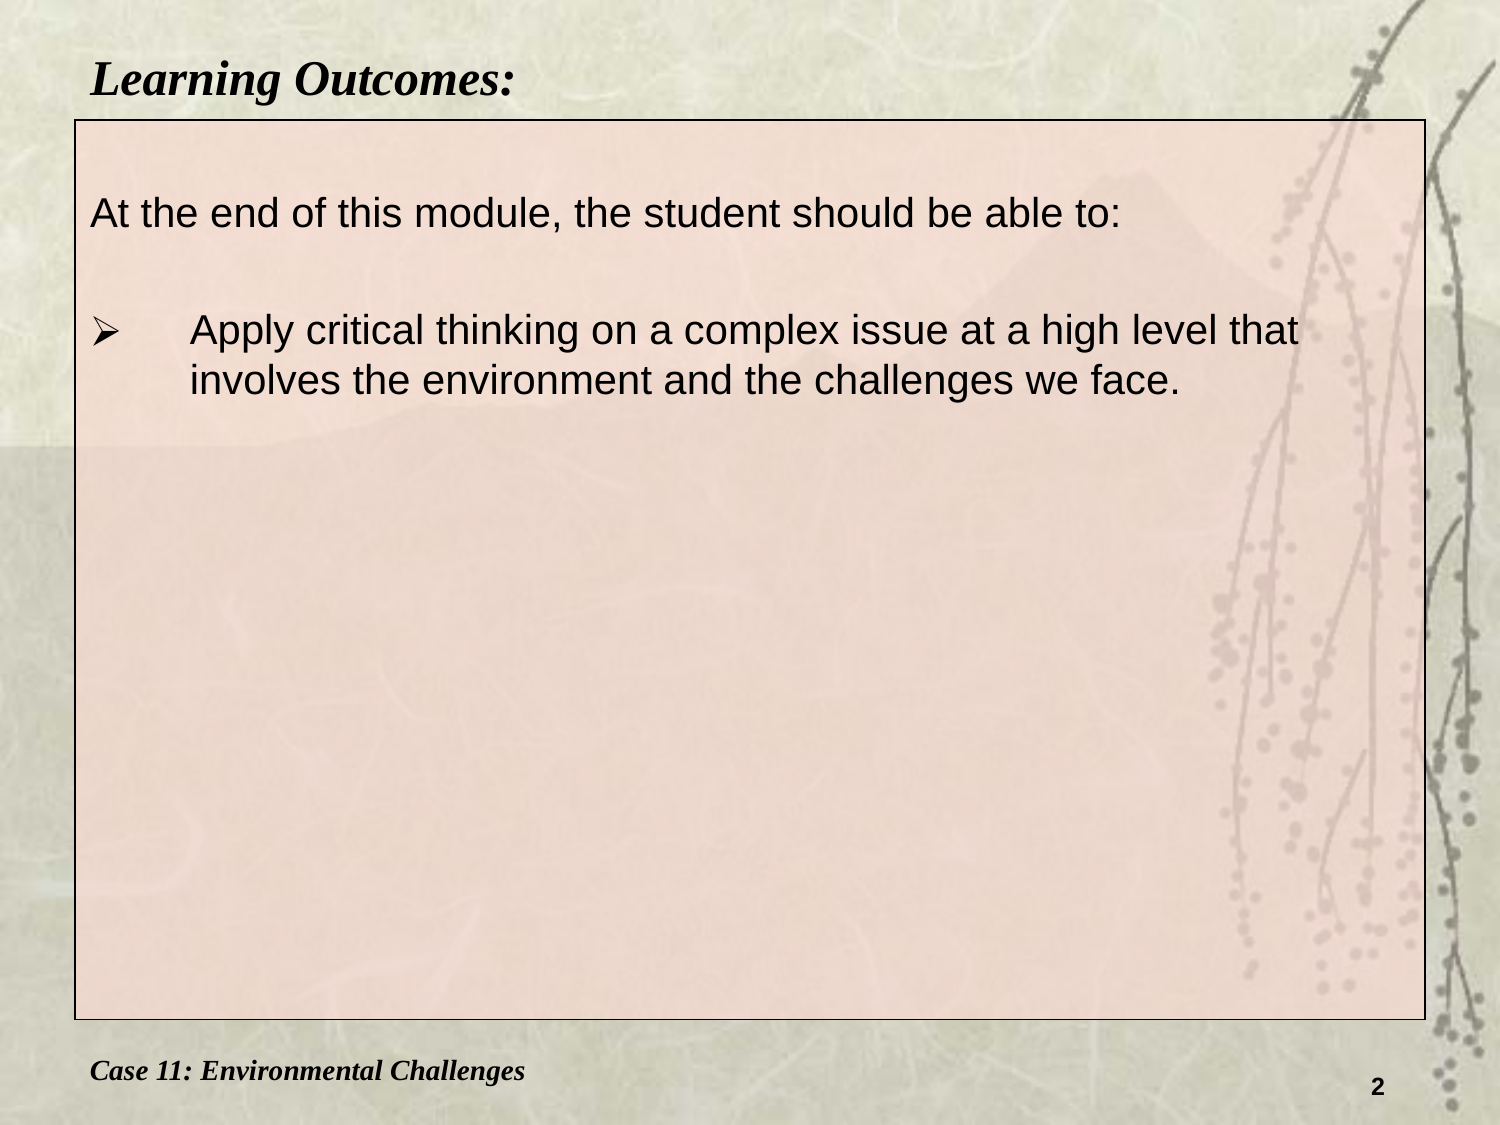

Learning Outcomes:

At the end of this module, the student should be able to:

Apply critical thinking on a complex issue at a high level that involves the environment and the challenges we face.
Case 11: Environmental Challenges
2